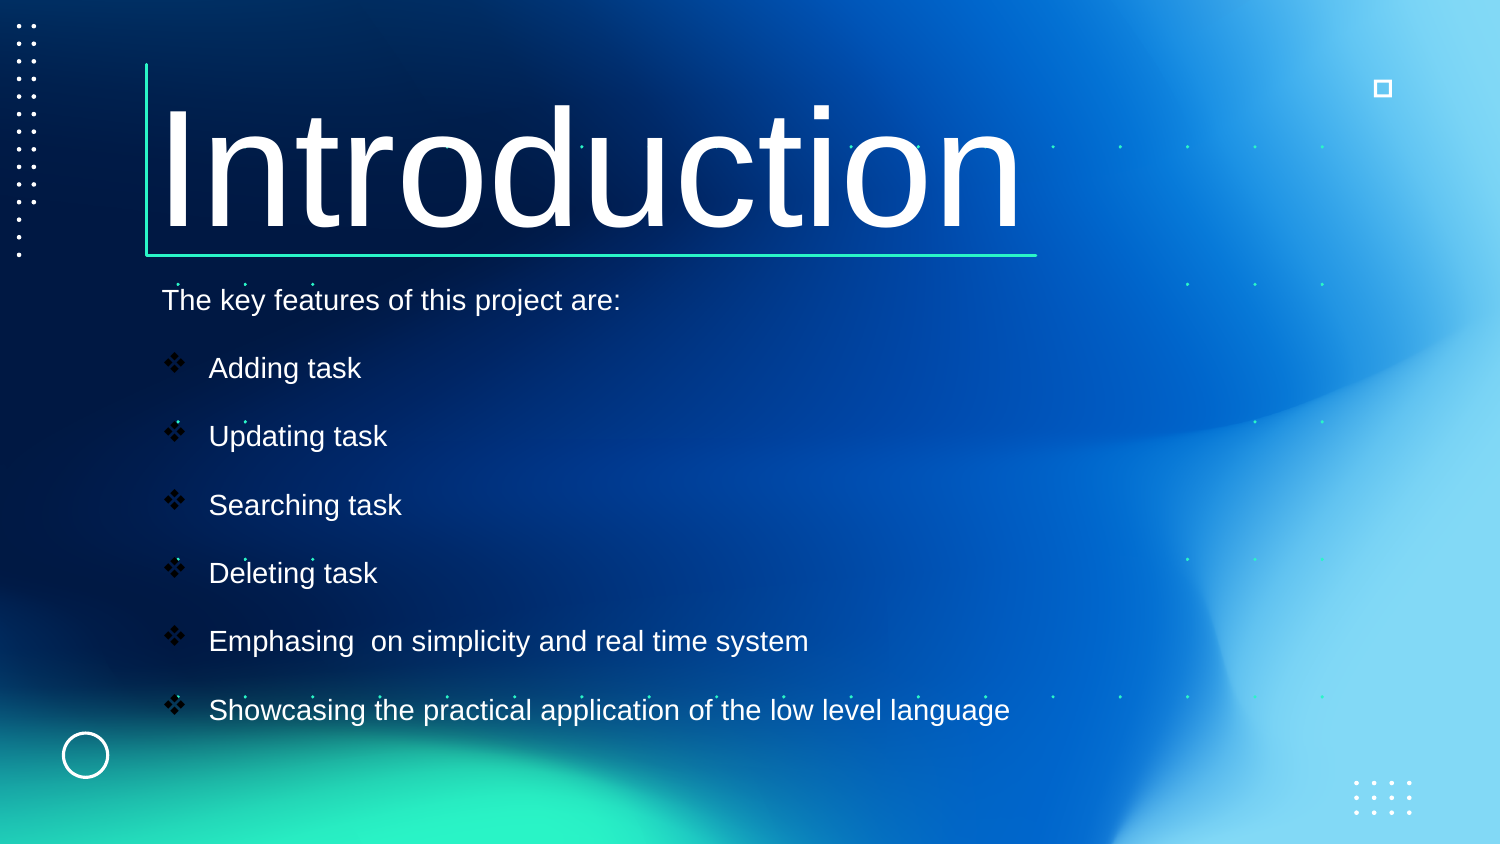

# Introduction
The key features of this project are:
Adding task
Updating task
Searching task
Deleting task
Emphasing  on simplicity and real time system
Showcasing the practical application of the low level language